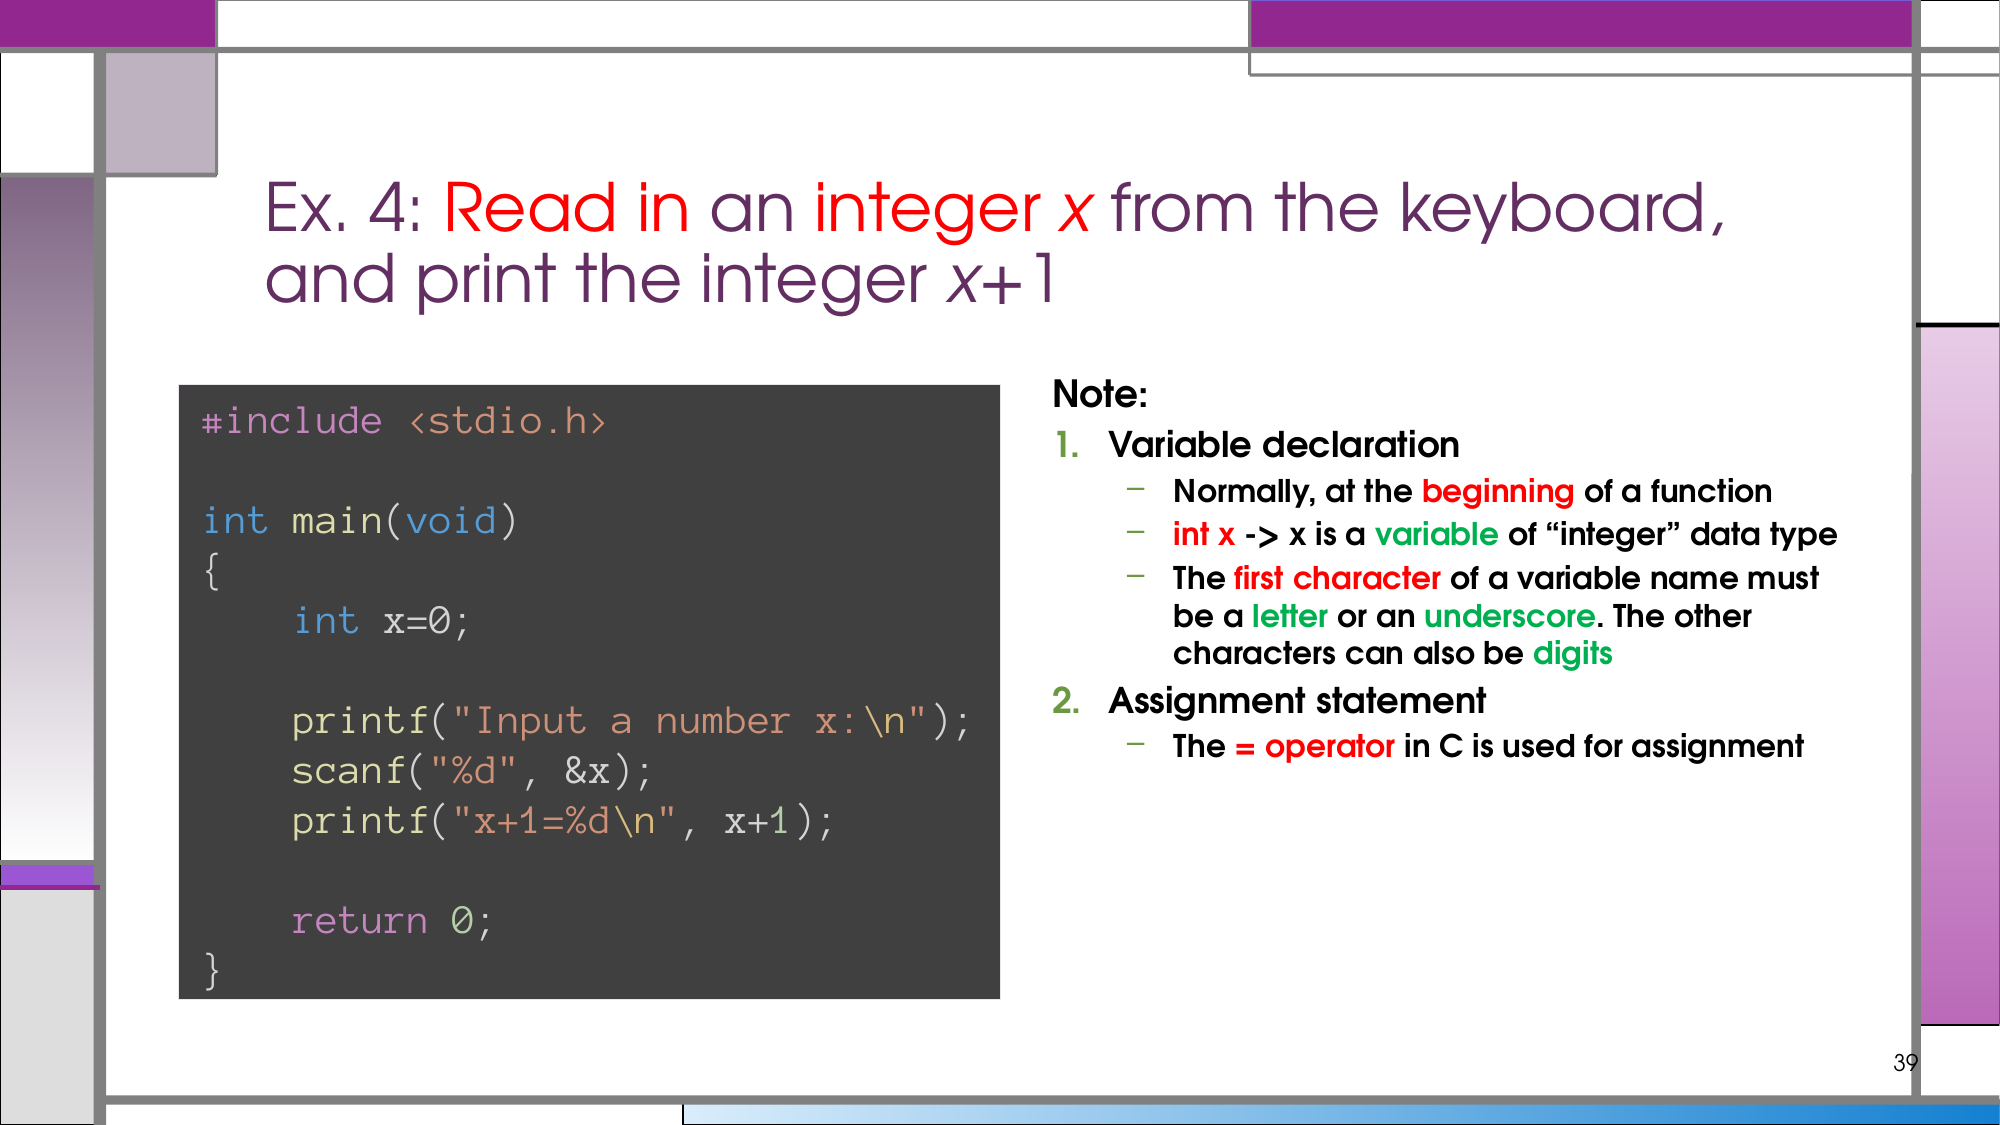

# Ex. 4: Read in an integer x from the keyboard, and print the integer x+1
Note:
Variable declaration
Normally, at the beginning of a function
int x -> x is a variable of “integer” data type
The first character of a variable name must be a letter or an underscore. The other characters can also be digits
Assignment statement
The = operator in C is used for assignment
#include <stdio.h>

int main(void)
{
    int x=0;

    printf("Input a number x:\n");
    scanf("%d", &x);
    printf("x+1=%d\n", x+1);

    return 0;
}
39